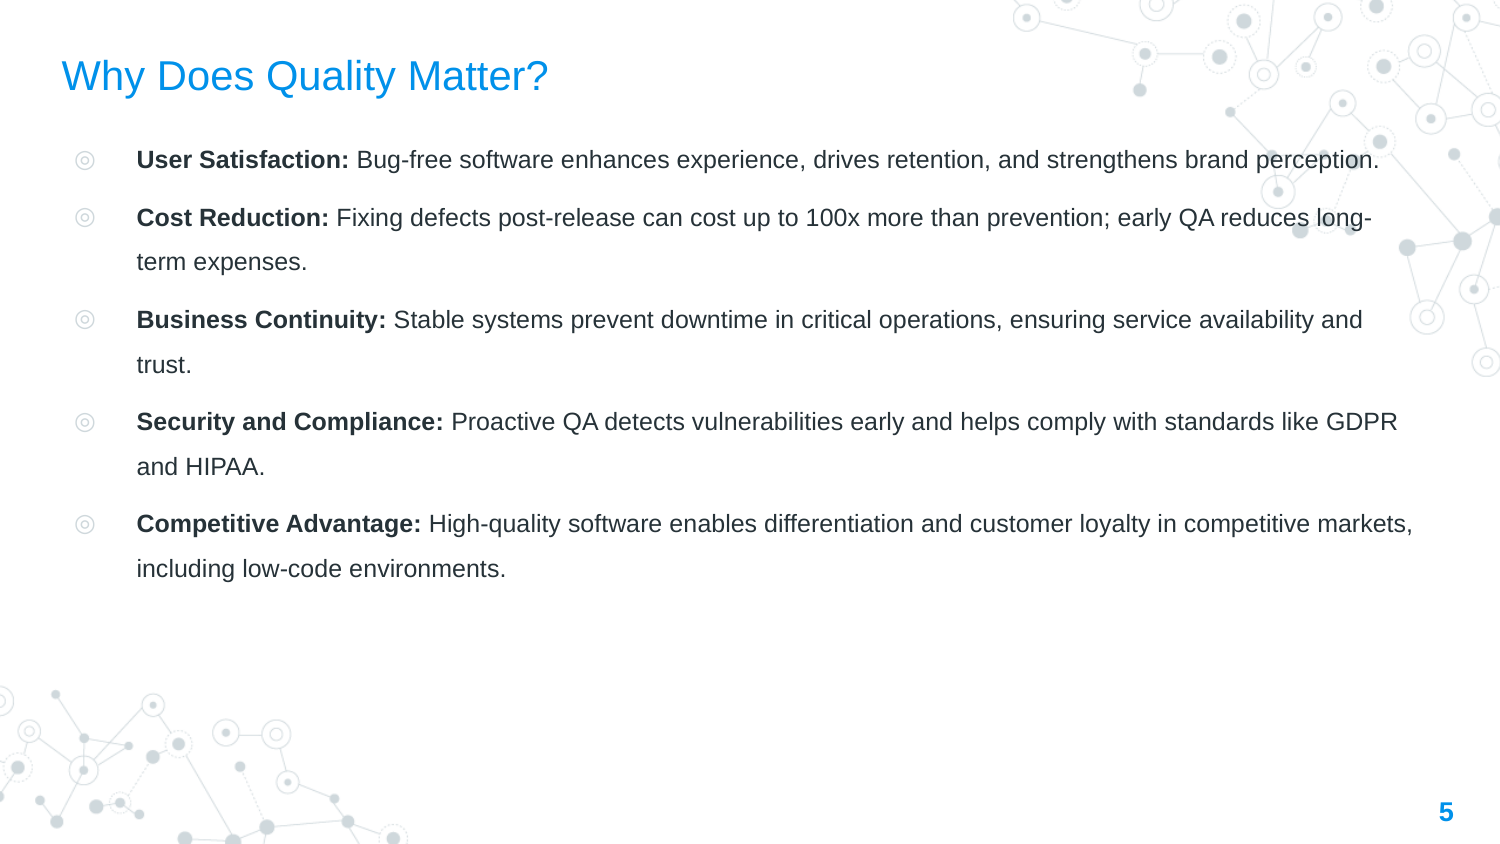

# Why Does Quality Matter?
User Satisfaction: Bug-free software enhances experience, drives retention, and strengthens brand perception.
Cost Reduction: Fixing defects post-release can cost up to 100x more than prevention; early QA reduces long-term expenses.
Business Continuity: Stable systems prevent downtime in critical operations, ensuring service availability and trust.
Security and Compliance: Proactive QA detects vulnerabilities early and helps comply with standards like GDPR and HIPAA.
Competitive Advantage: High-quality software enables differentiation and customer loyalty in competitive markets, including low-code environments.

5